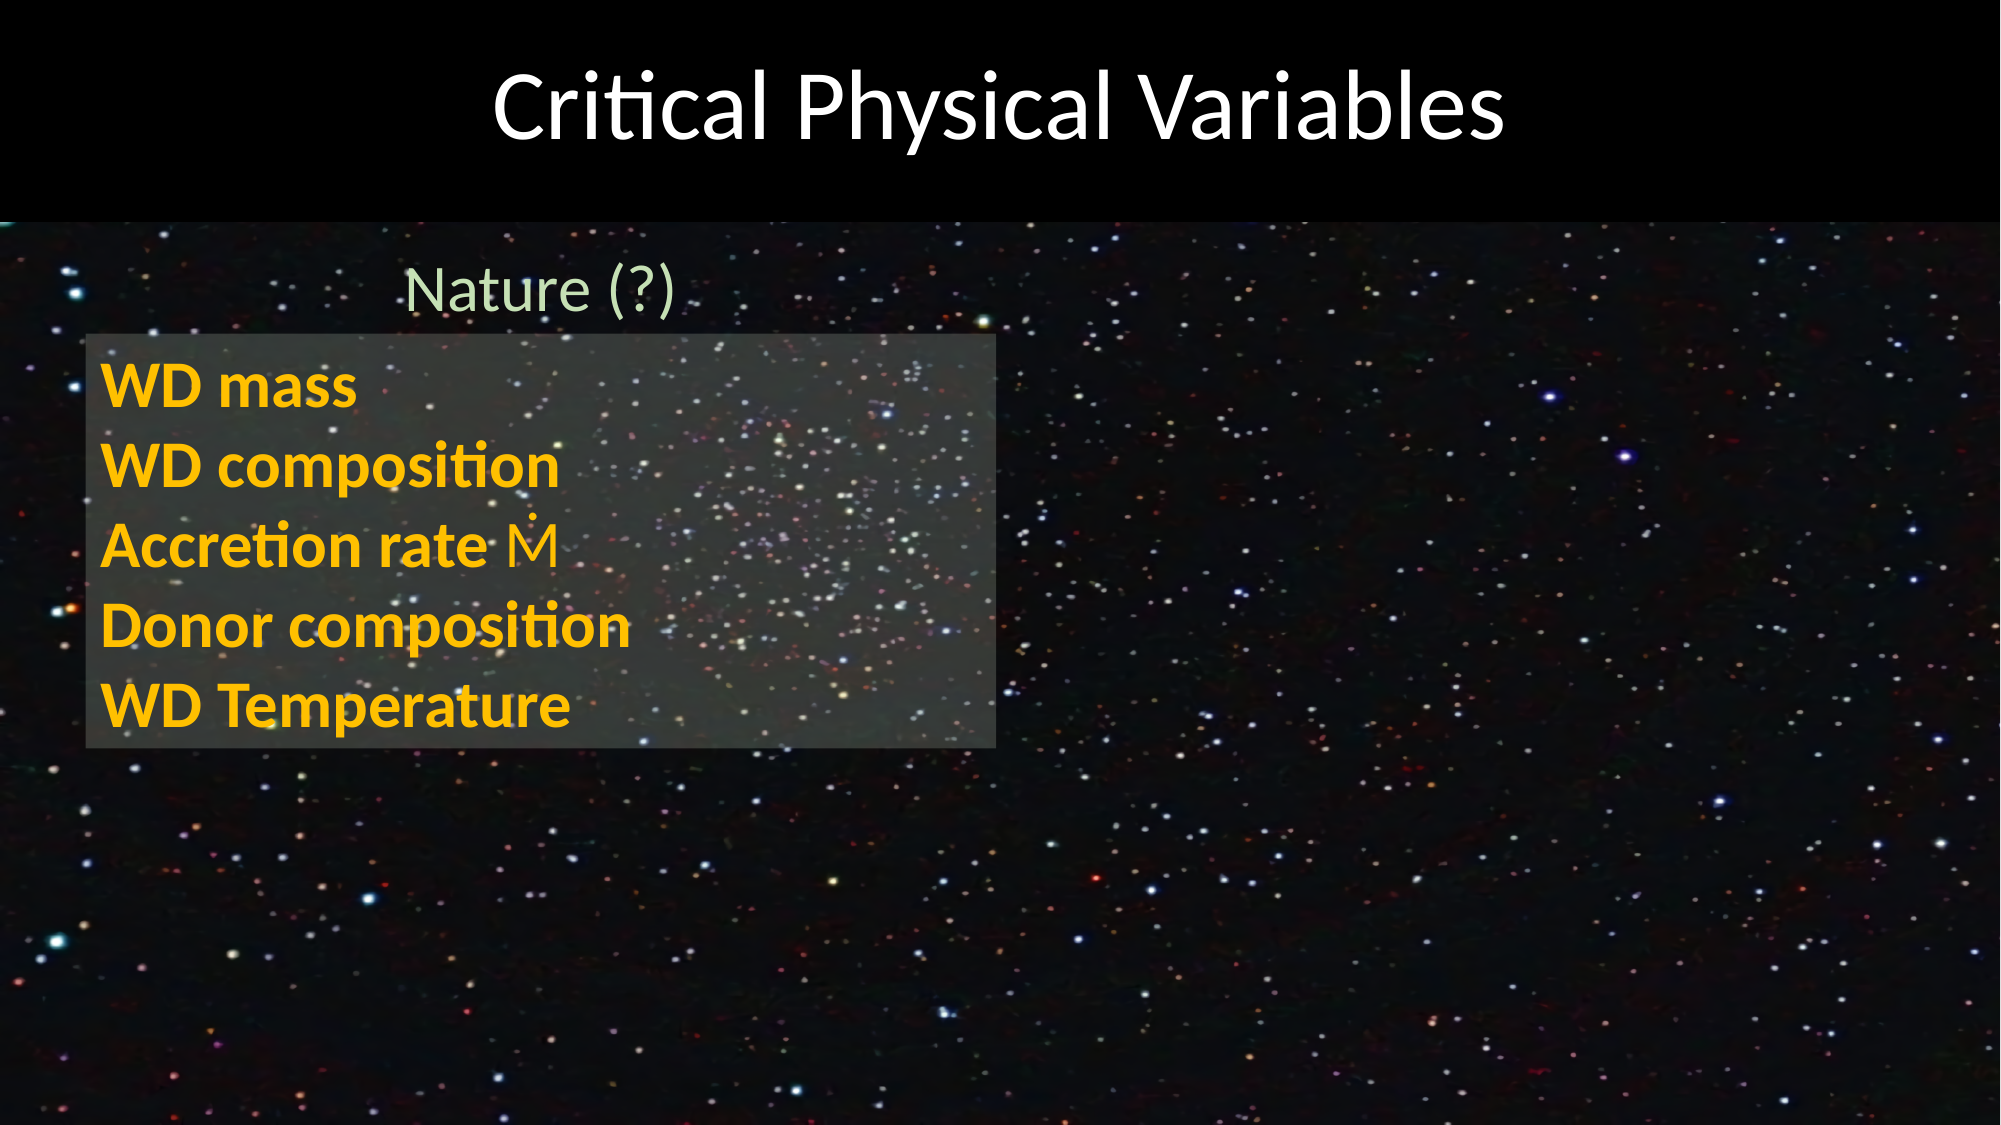

Critical Physical Variables
Nature (?)
WD mass
WD composition
Accretion rate Ṁ
Donor composition
WD Temperature